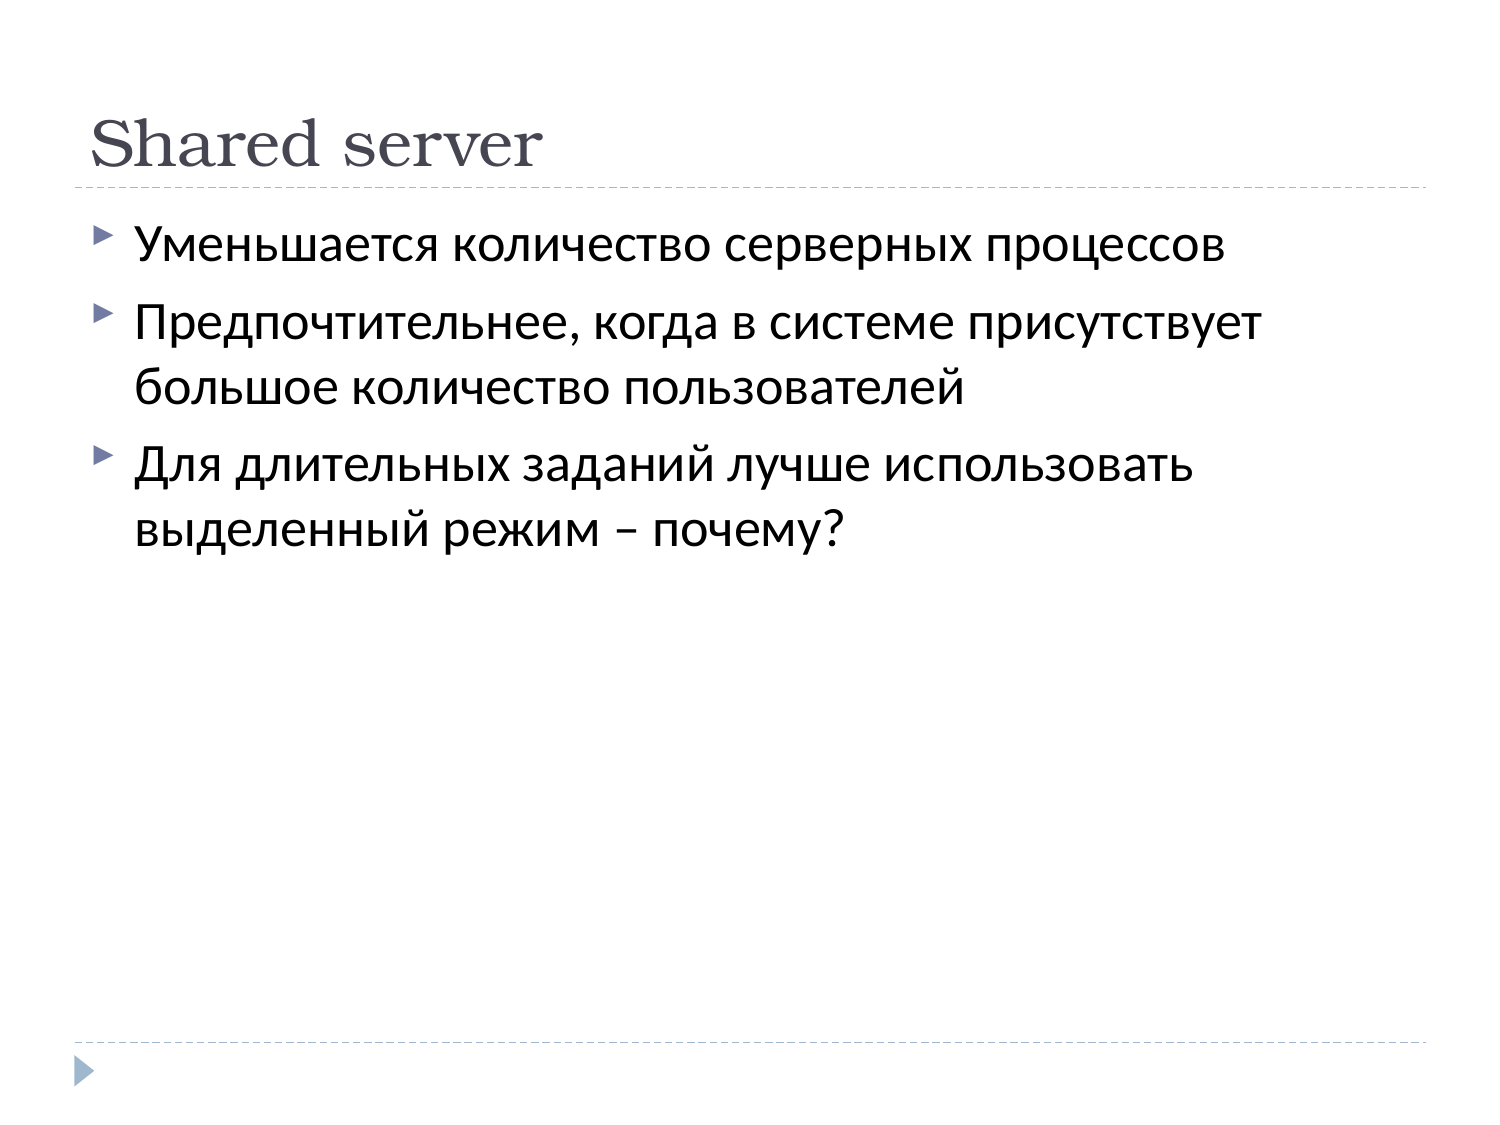

# Shared server
Уменьшается количество серверных процессов
Предпочтительнее, когда в системе присутствует большое количество пользователей
Для длительных заданий лучше использовать выделенный режим – почему?